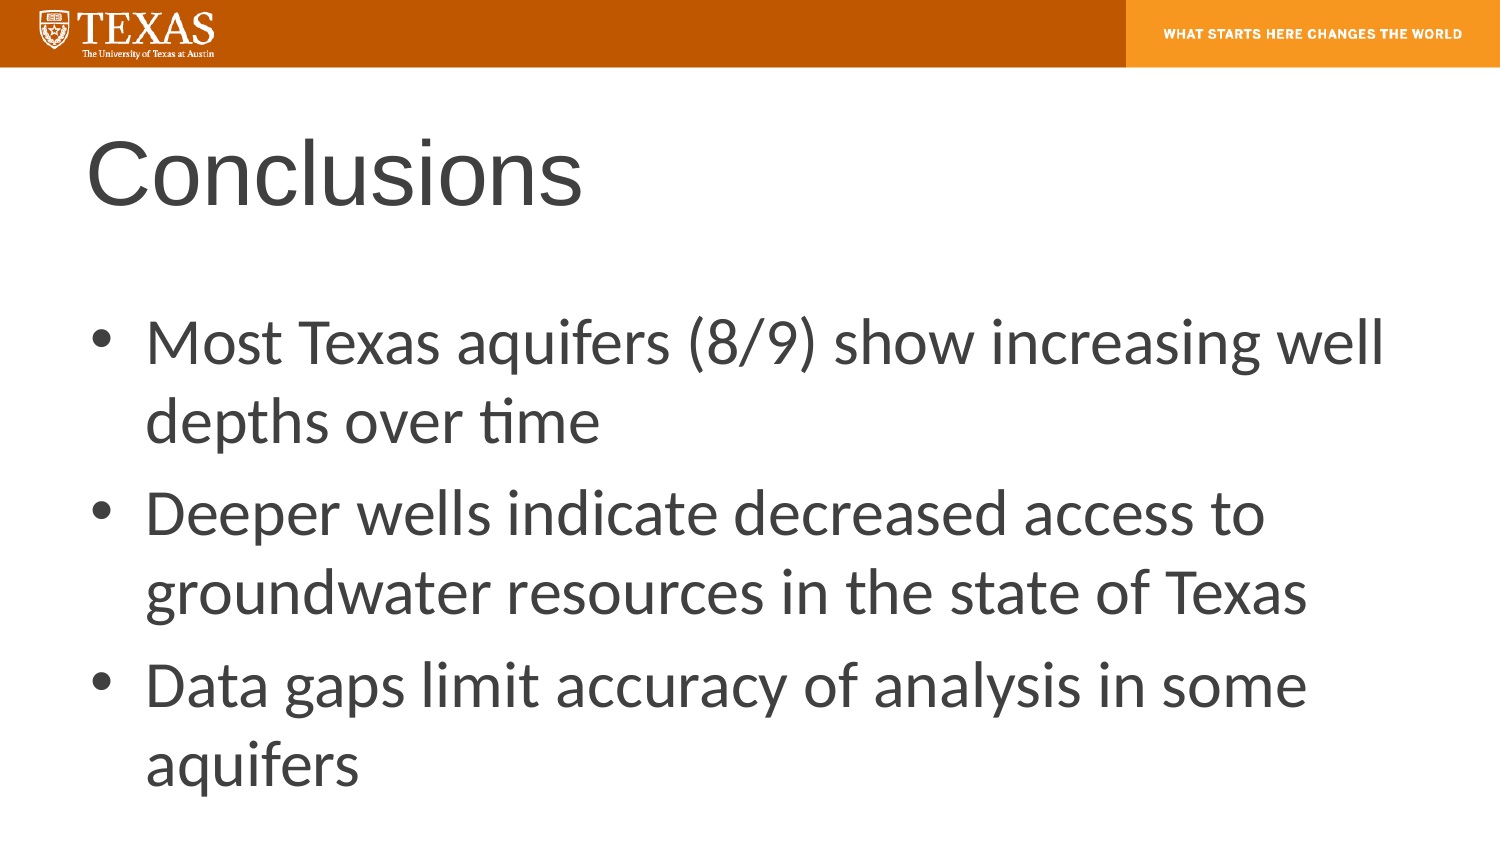

# Conclusions

Most Texas aquifers (8/9) show increasing well depths over time
Deeper wells indicate decreased access to groundwater resources in the state of Texas
Data gaps limit accuracy of analysis in some aquifers